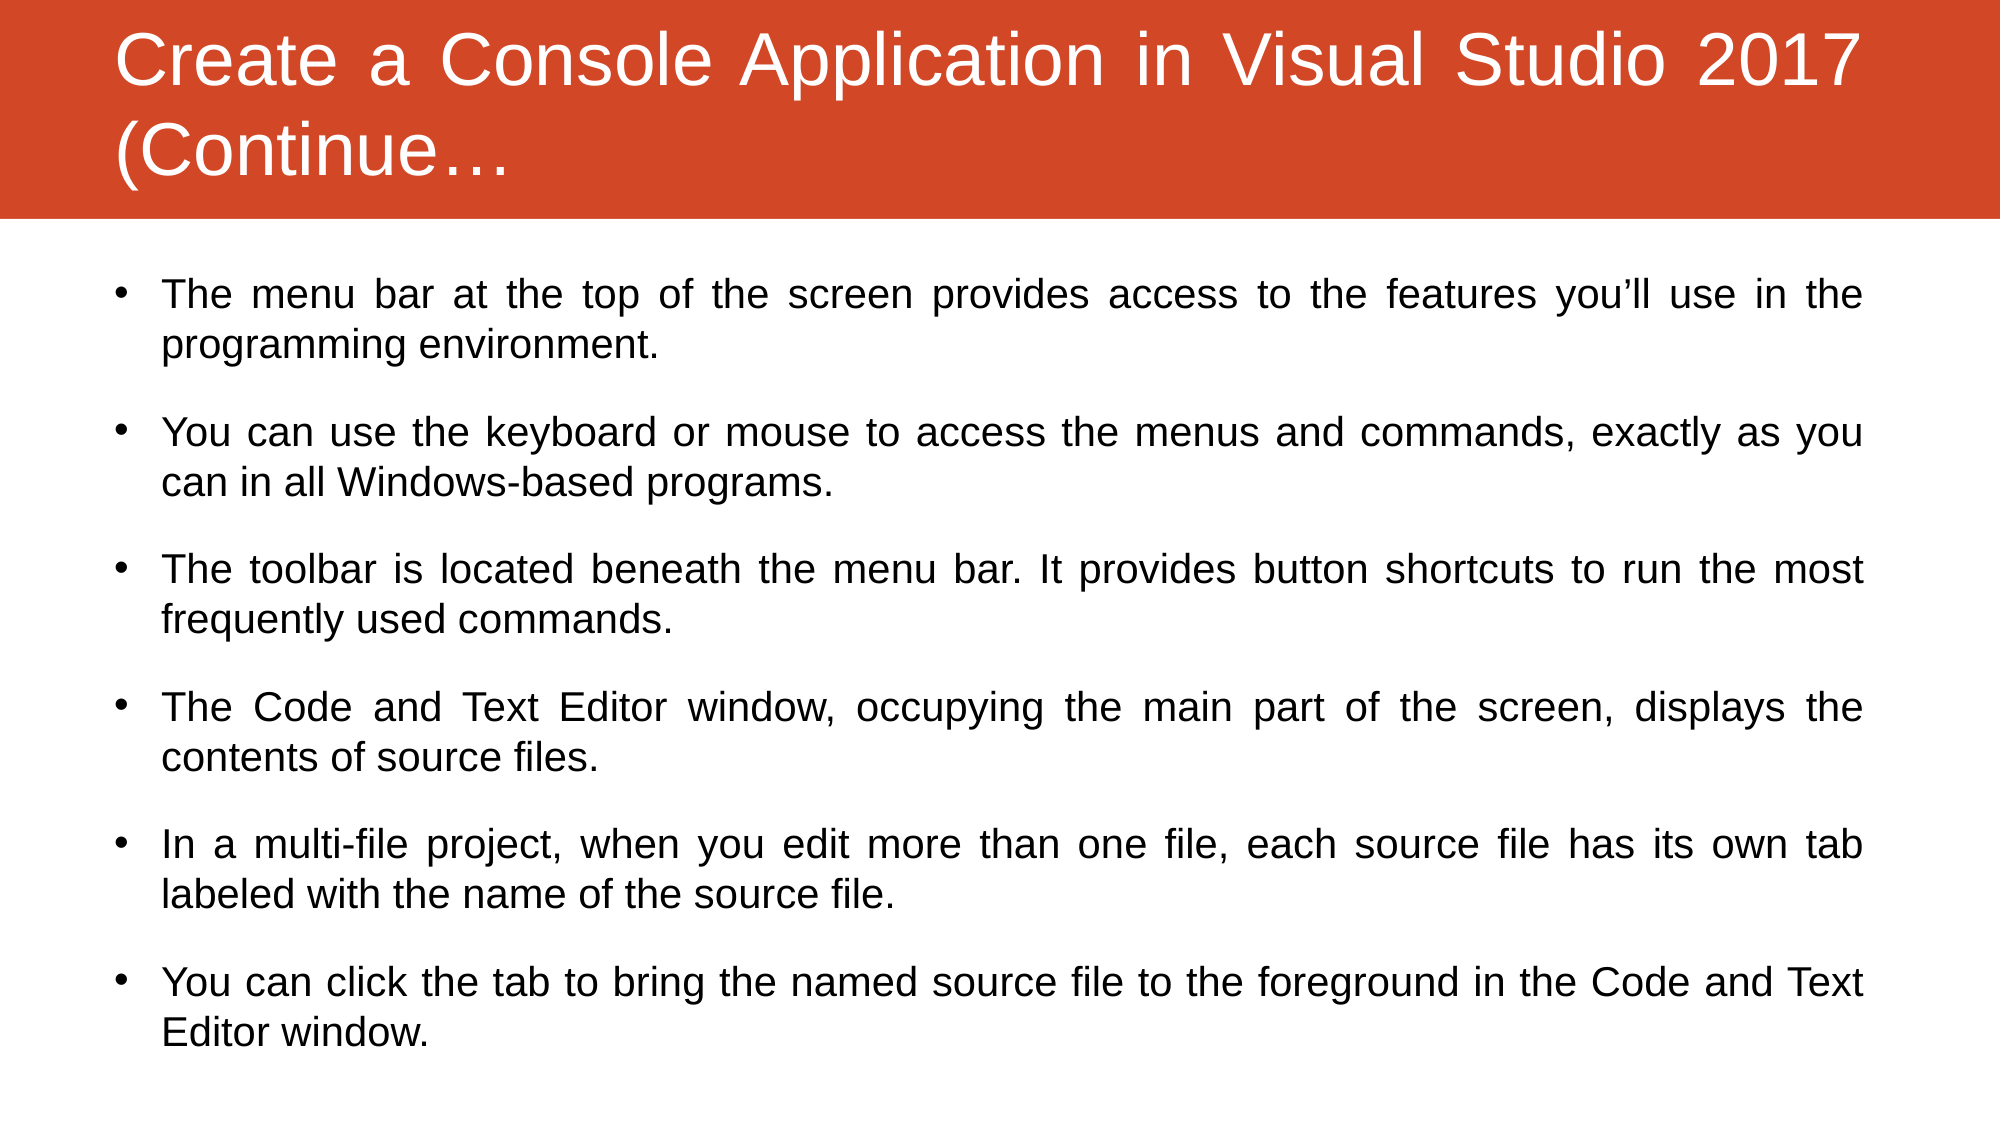

# Create a Console Application in Visual Studio 2017 (Continue…
The menu bar at the top of the screen provides access to the features you’ll use in the programming environment.
You can use the keyboard or mouse to access the menus and commands, exactly as you can in all Windows-based programs.
The toolbar is located beneath the menu bar. It provides button shortcuts to run the most frequently used commands.
The Code and Text Editor window, occupying the main part of the screen, displays the contents of source files.
In a multi-file project, when you edit more than one file, each source file has its own tab labeled with the name of the source file.
You can click the tab to bring the named source file to the foreground in the Code and Text Editor window.